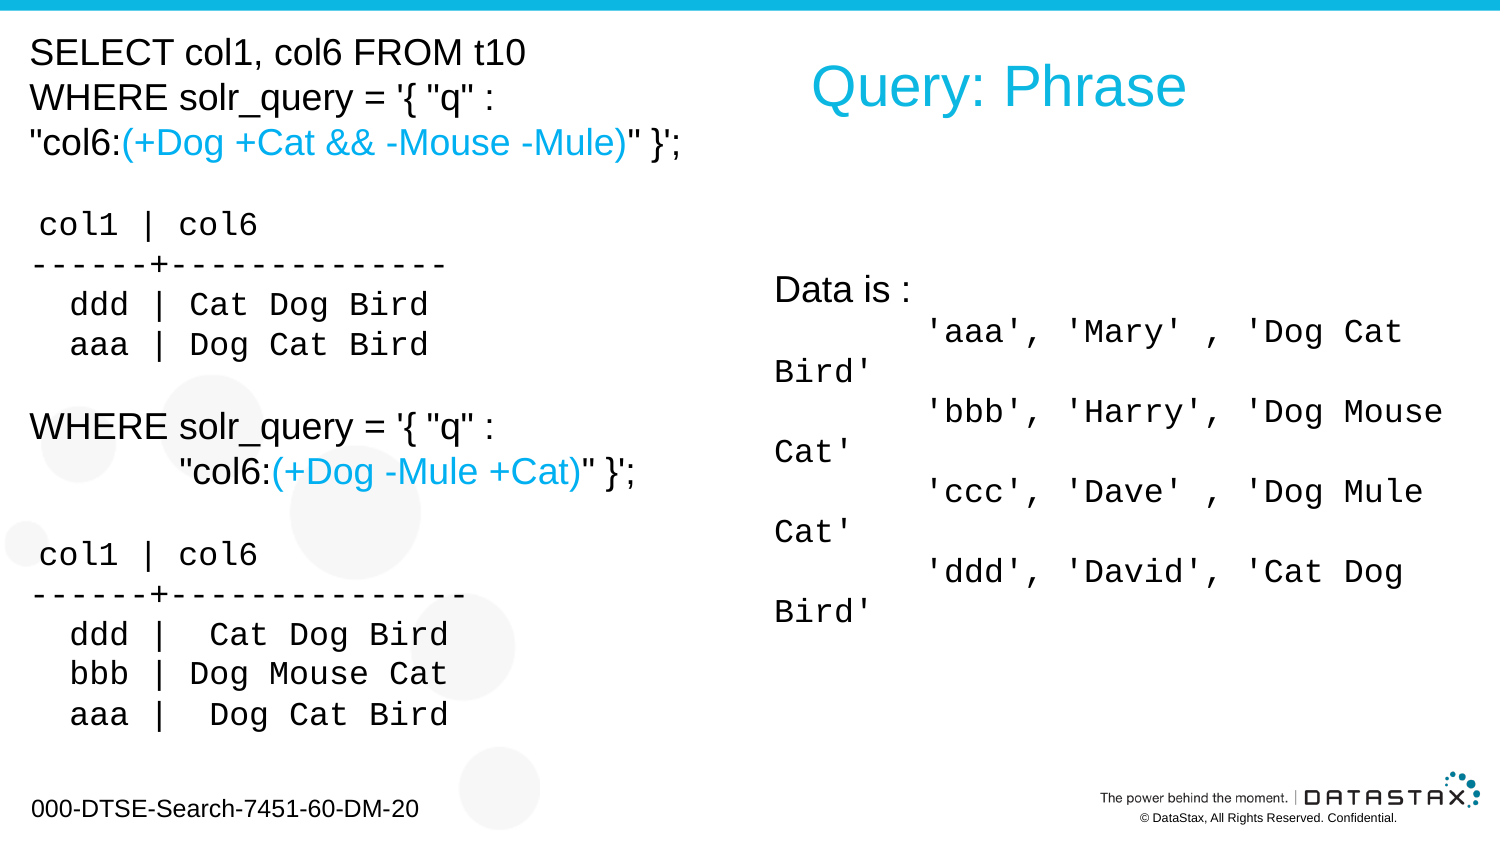

SELECT col1, col6 FROM t10
WHERE solr_query = '{ "q" :
"col6:(+Dog +Cat && -Mouse -Mule)" }';

 col1 | col6
------+--------------
  ddd | Cat Dog Bird
  aaa | Dog Cat Bird

WHERE solr_query = '{ "q" :
	"col6:(+Dog -Mule +Cat)" }';

 col1 | col6
------+---------------
  ddd |  Cat Dog Bird
  bbb | Dog Mouse Cat
  aaa |  Dog Cat Bird
# Query: Phrase
Data is :
	'aaa', 'Mary' , 'Dog Cat Bird'
	'bbb', 'Harry', 'Dog Mouse Cat'
	'ccc', 'Dave' , 'Dog Mule Cat'
	'ddd', 'David', 'Cat Dog Bird'
000-DTSE-Search-7451-60-DM-20
© DataStax, All Rights Reserved. Confidential.